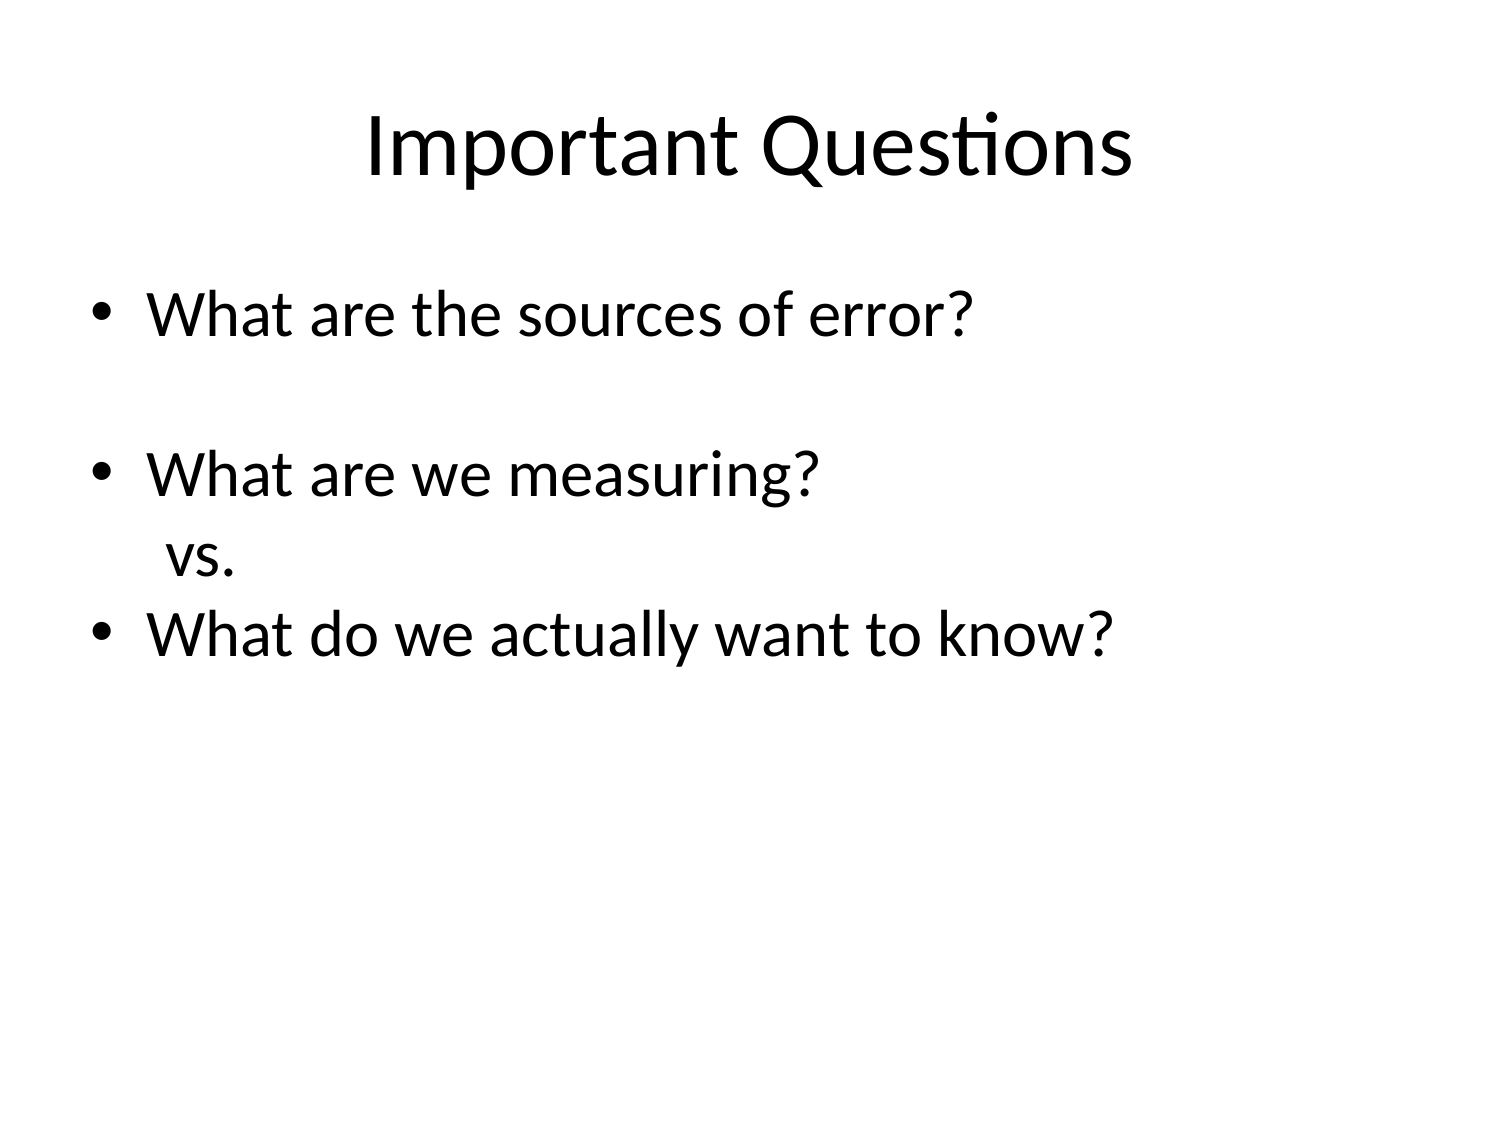

# Important Questions
What are the sources of error?

What are we measuring?
     vs.
What do we actually want to know?